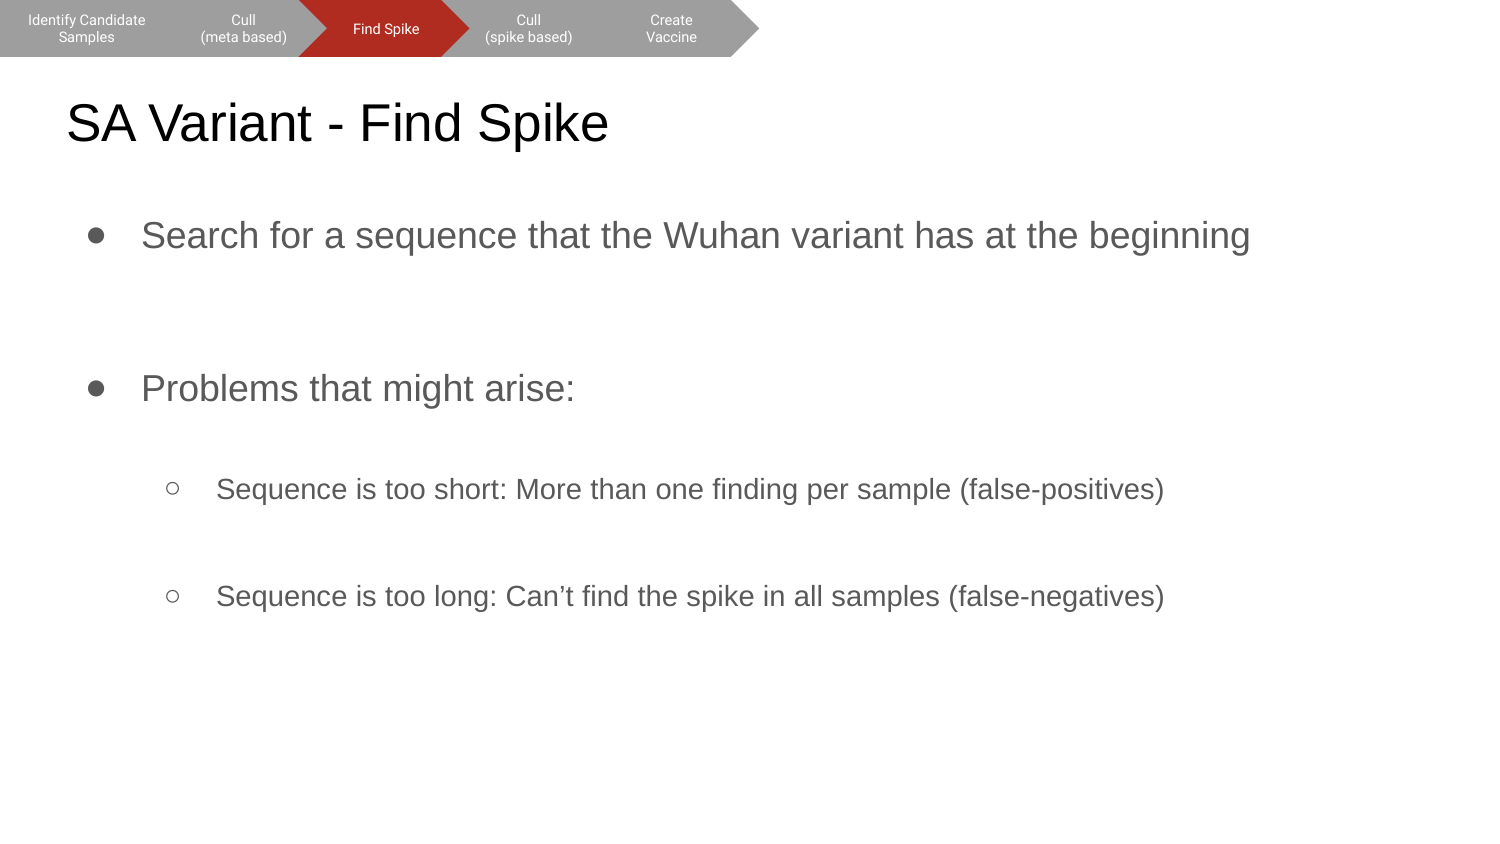

Cull
(meta based)
Find Spike
Cull
(spike based)
Create Vaccine
Identify Candidate Samples
# SA Variant - Find Spike
Search for a sequence that the Wuhan variant has at the beginning

Problems that might arise:

Sequence is too short: More than one finding per sample (false-positives)

Sequence is too long: Can’t find the spike in all samples (false-negatives)